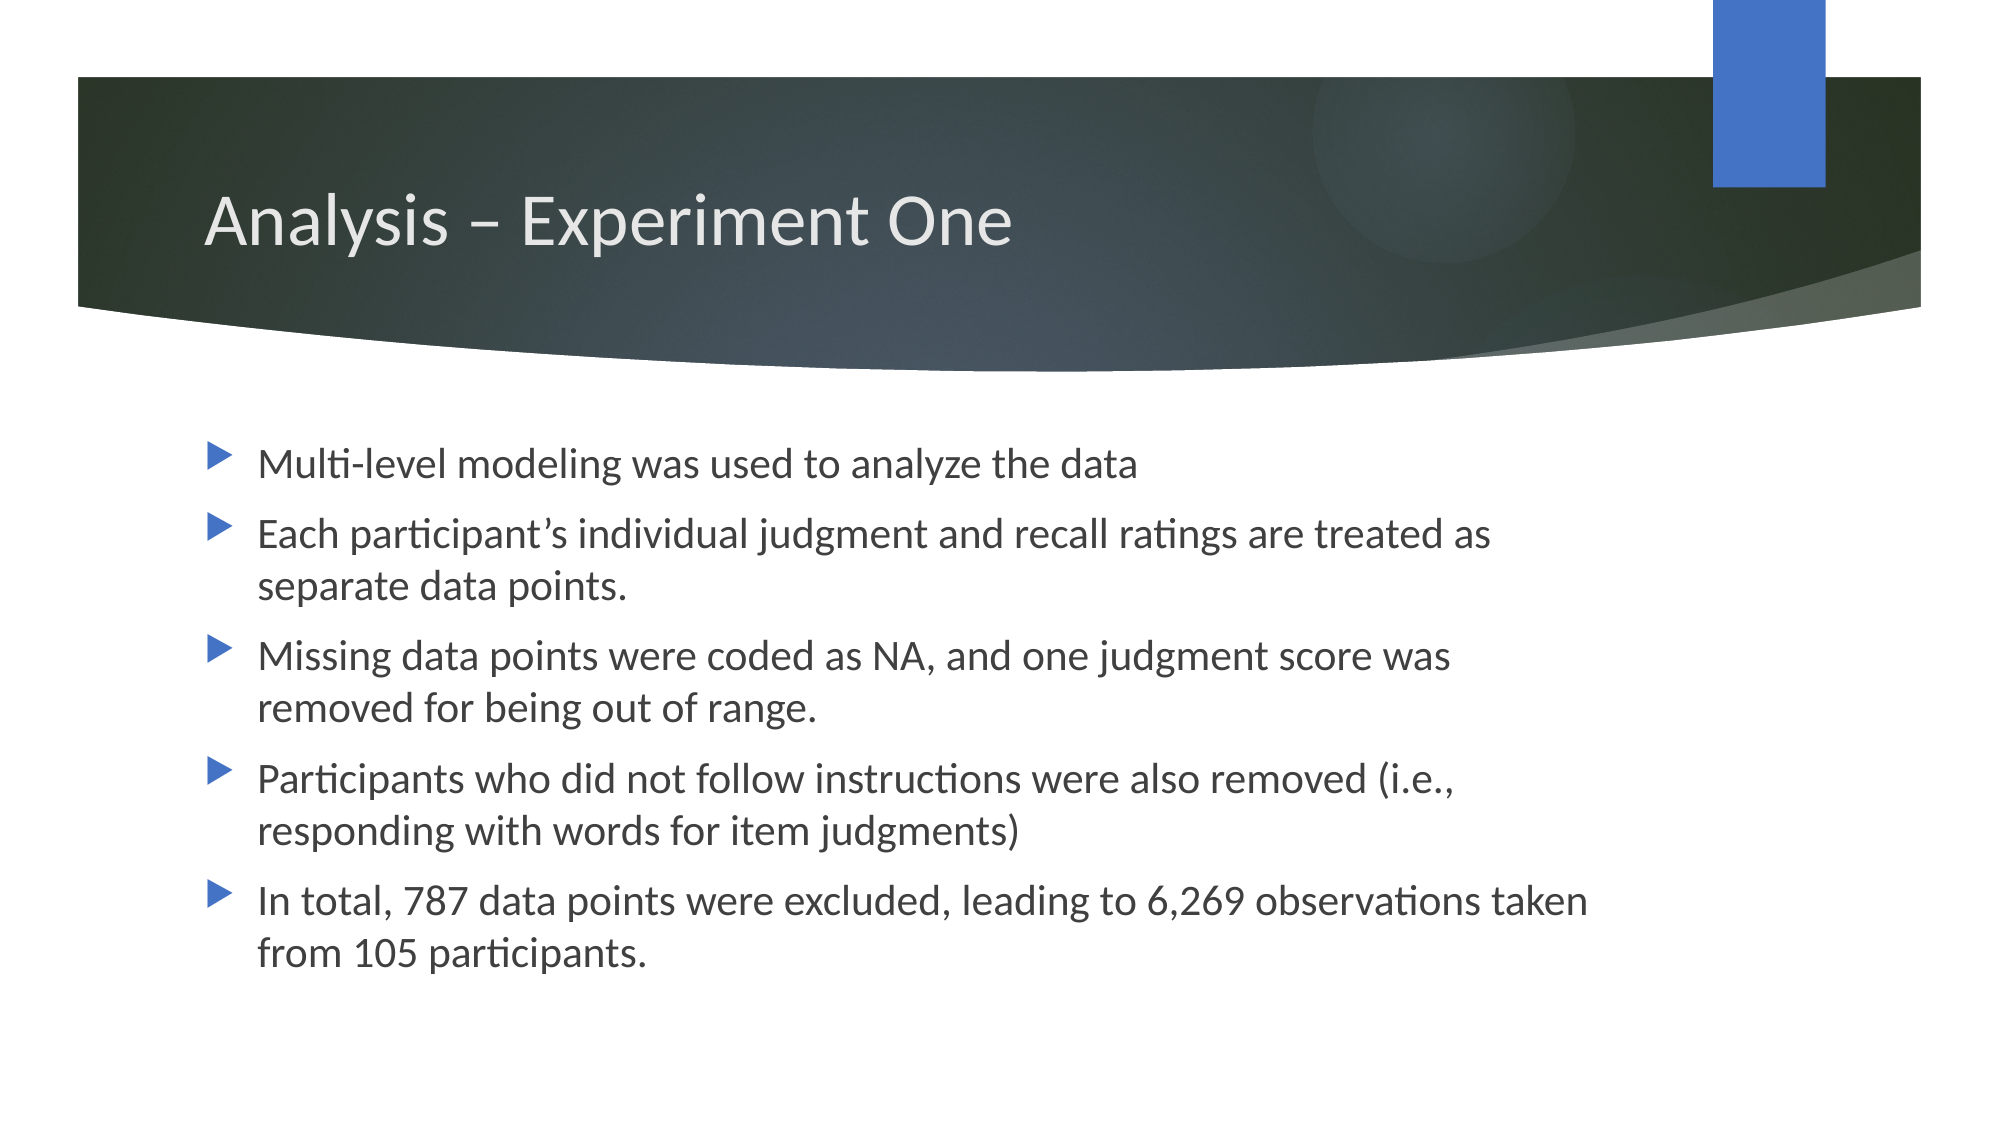

# Analysis – Experiment One
Multi-level modeling was used to analyze the data
Each participant’s individual judgment and recall ratings are treated as separate data points.
Missing data points were coded as NA, and one judgment score was removed for being out of range.
Participants who did not follow instructions were also removed (i.e., responding with words for item judgments)
In total, 787 data points were excluded, leading to 6,269 observations taken from 105 participants.